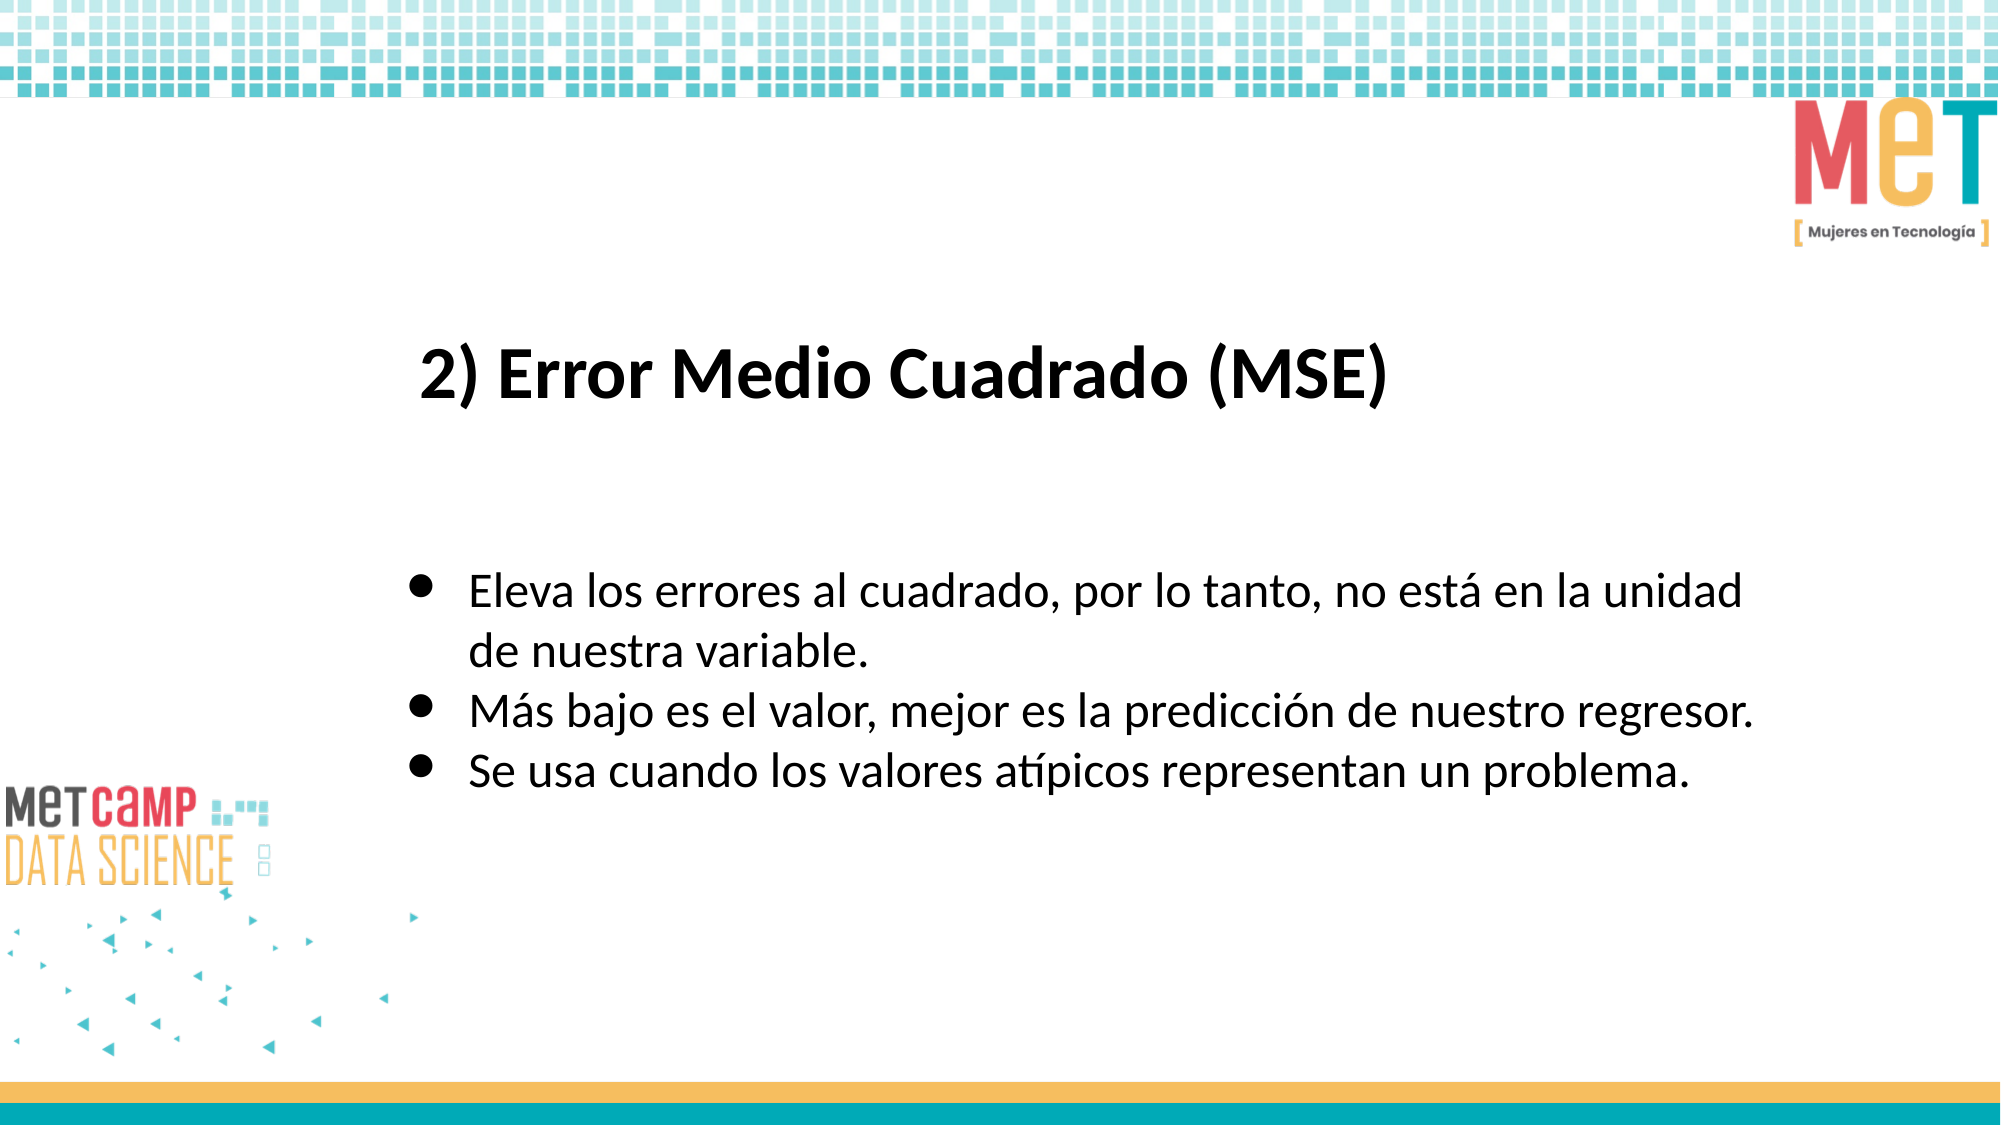

2) Error Medio Cuadrado (MSE)
Eleva los errores al cuadrado, por lo tanto, no está en la unidad de nuestra variable.
Más bajo es el valor, mejor es la predicción de nuestro regresor.
Se usa cuando los valores atípicos representan un problema.